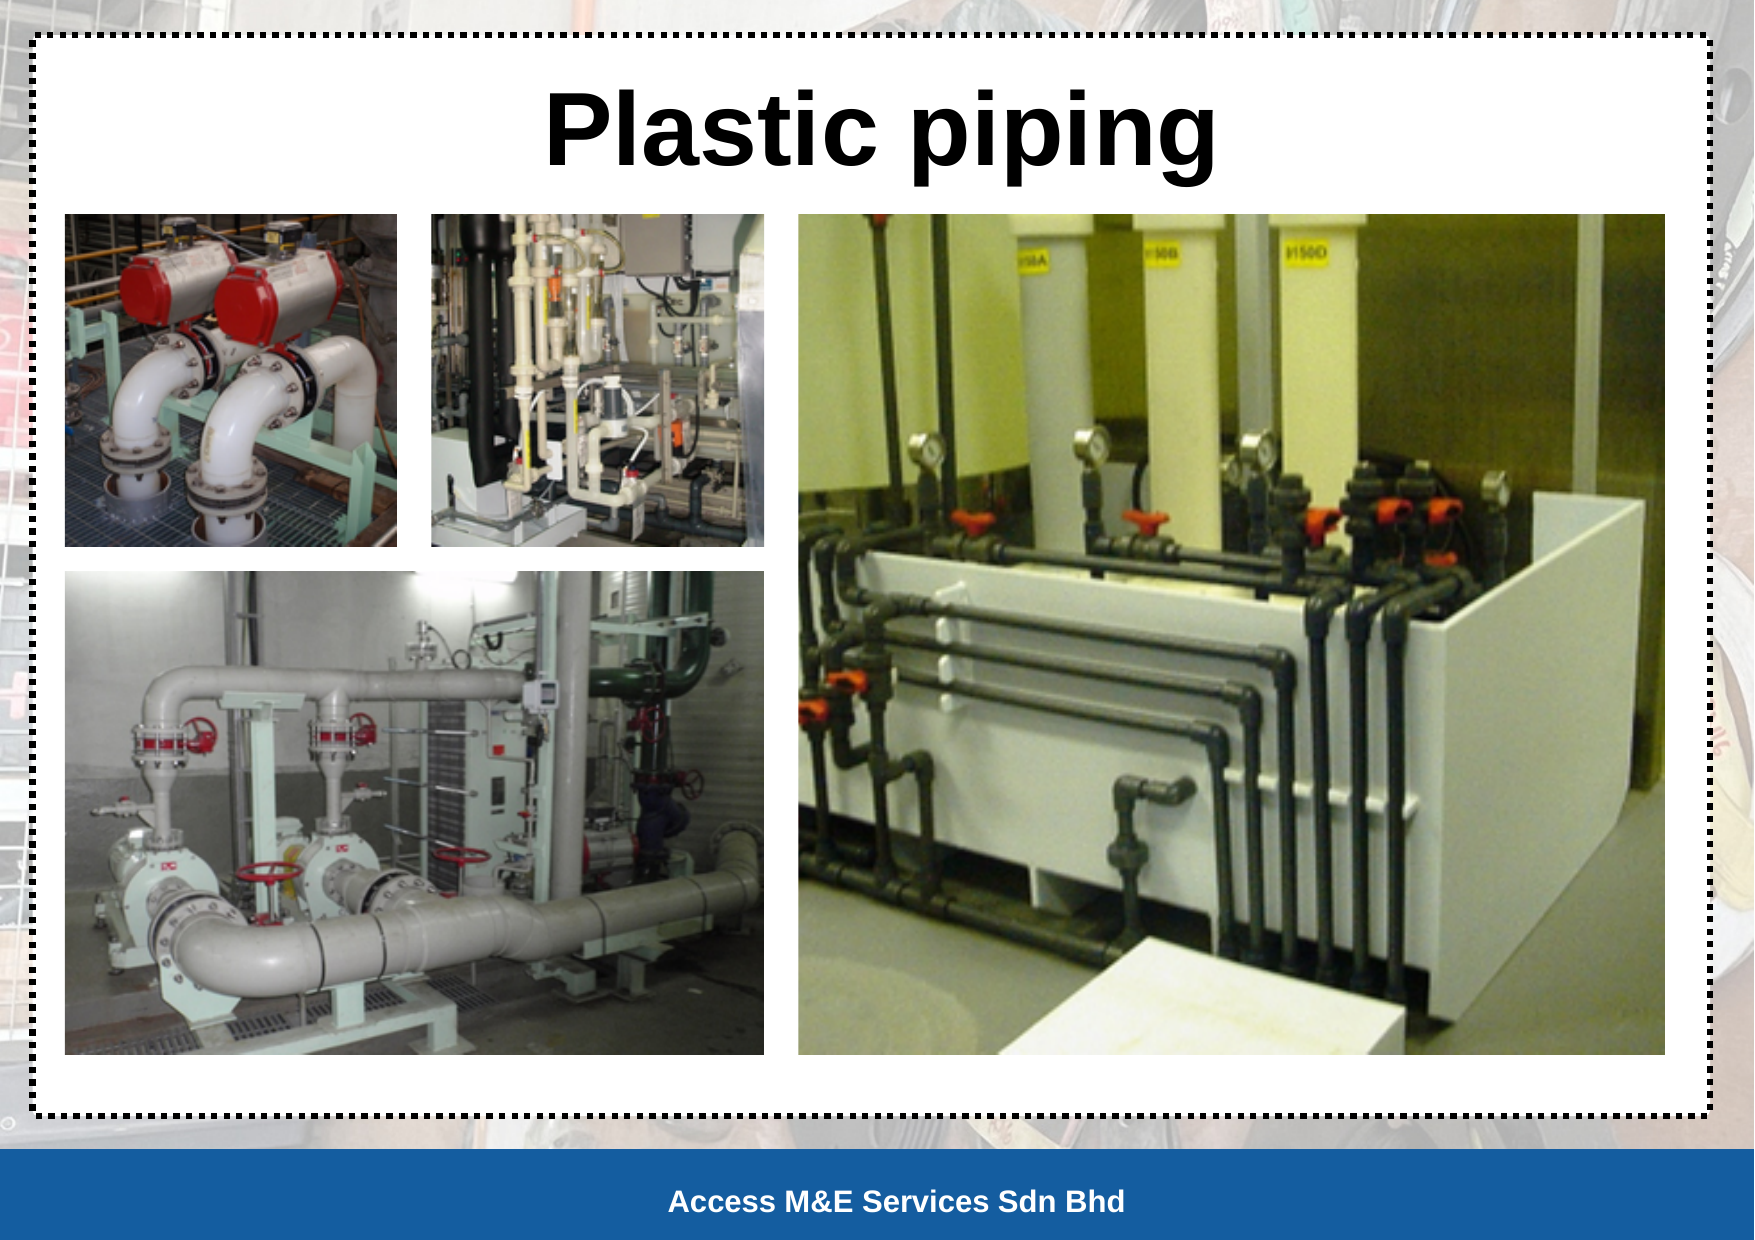

Plastic piping

Access M&E Services Sdn Bhd